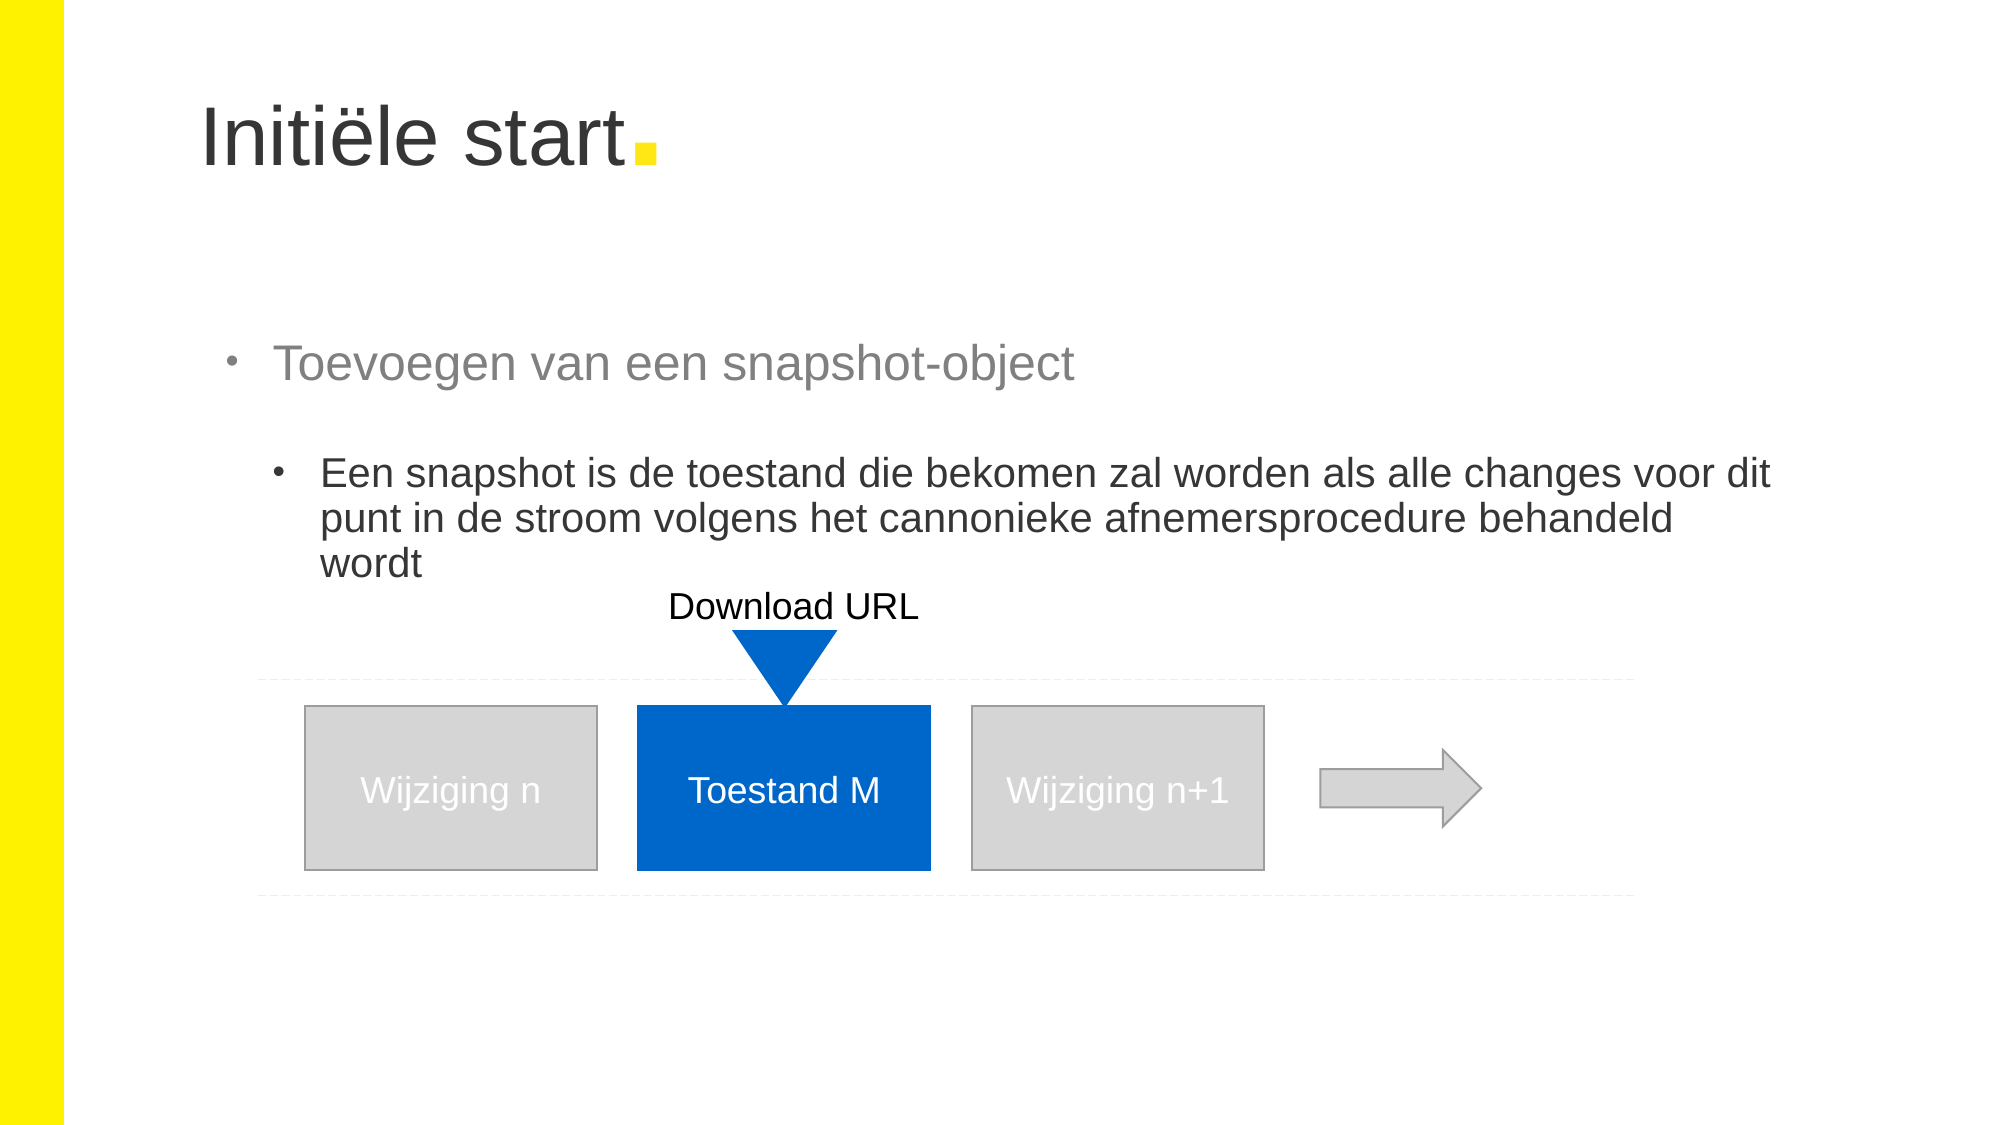

# Initiële start.

Toevoegen van een snapshot-object
Een snapshot is de toestand die bekomen zal worden als alle changes voor dit punt in de stroom volgens het cannonieke afnemersprocedure behandeld wordt

Download URL

Wijziging n
Toestand M
Wijziging n+1